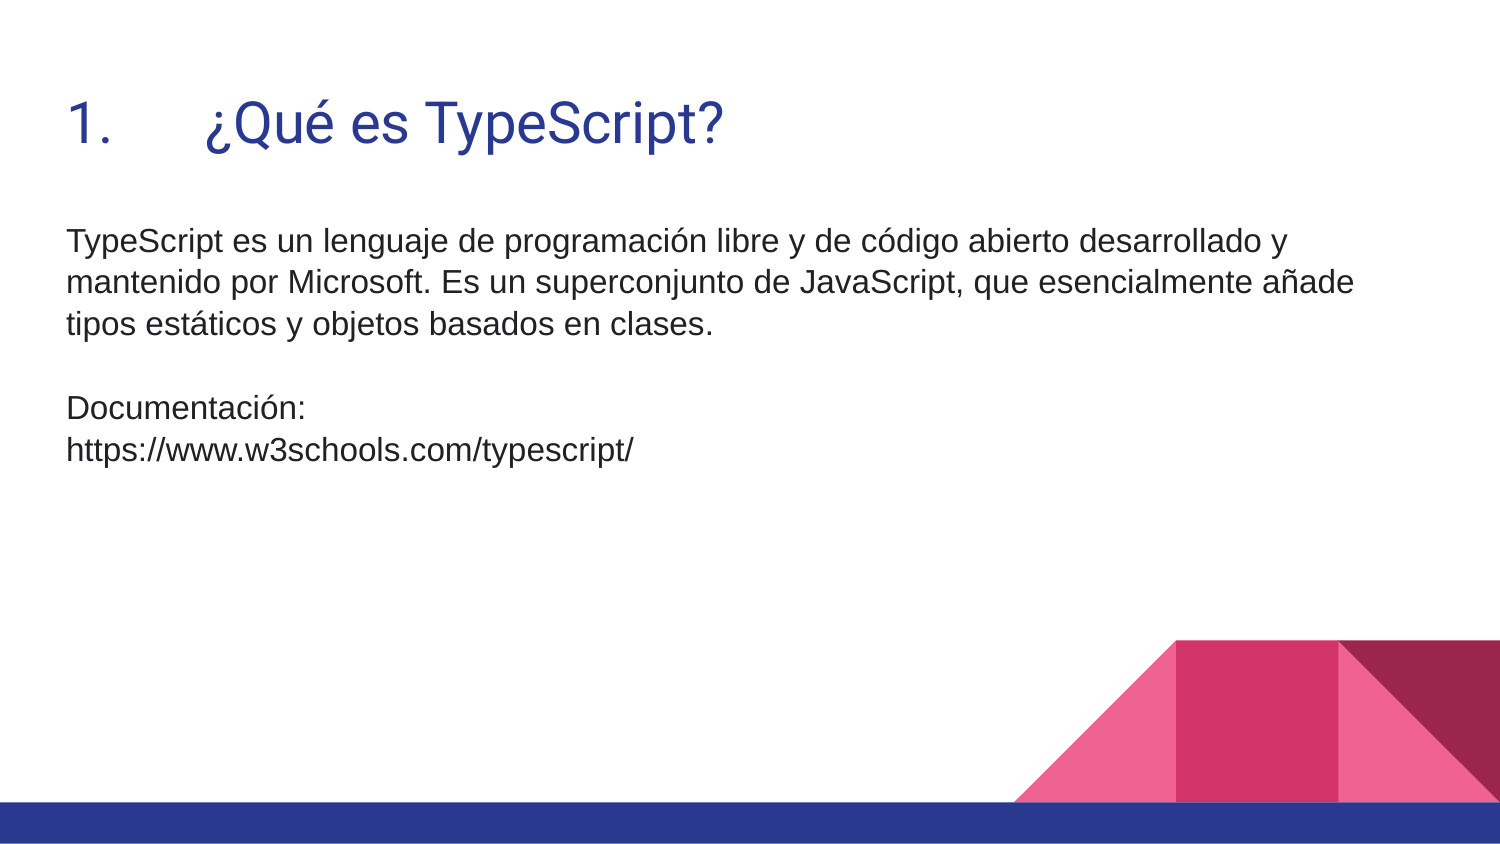

# 1.	¿Qué es TypeScript?
TypeScript es un lenguaje de programación libre y de código abierto desarrollado y mantenido por Microsoft. Es un superconjunto de JavaScript, que esencialmente añade tipos estáticos y objetos basados en clases.

Documentación:
https://www.w3schools.com/typescript/